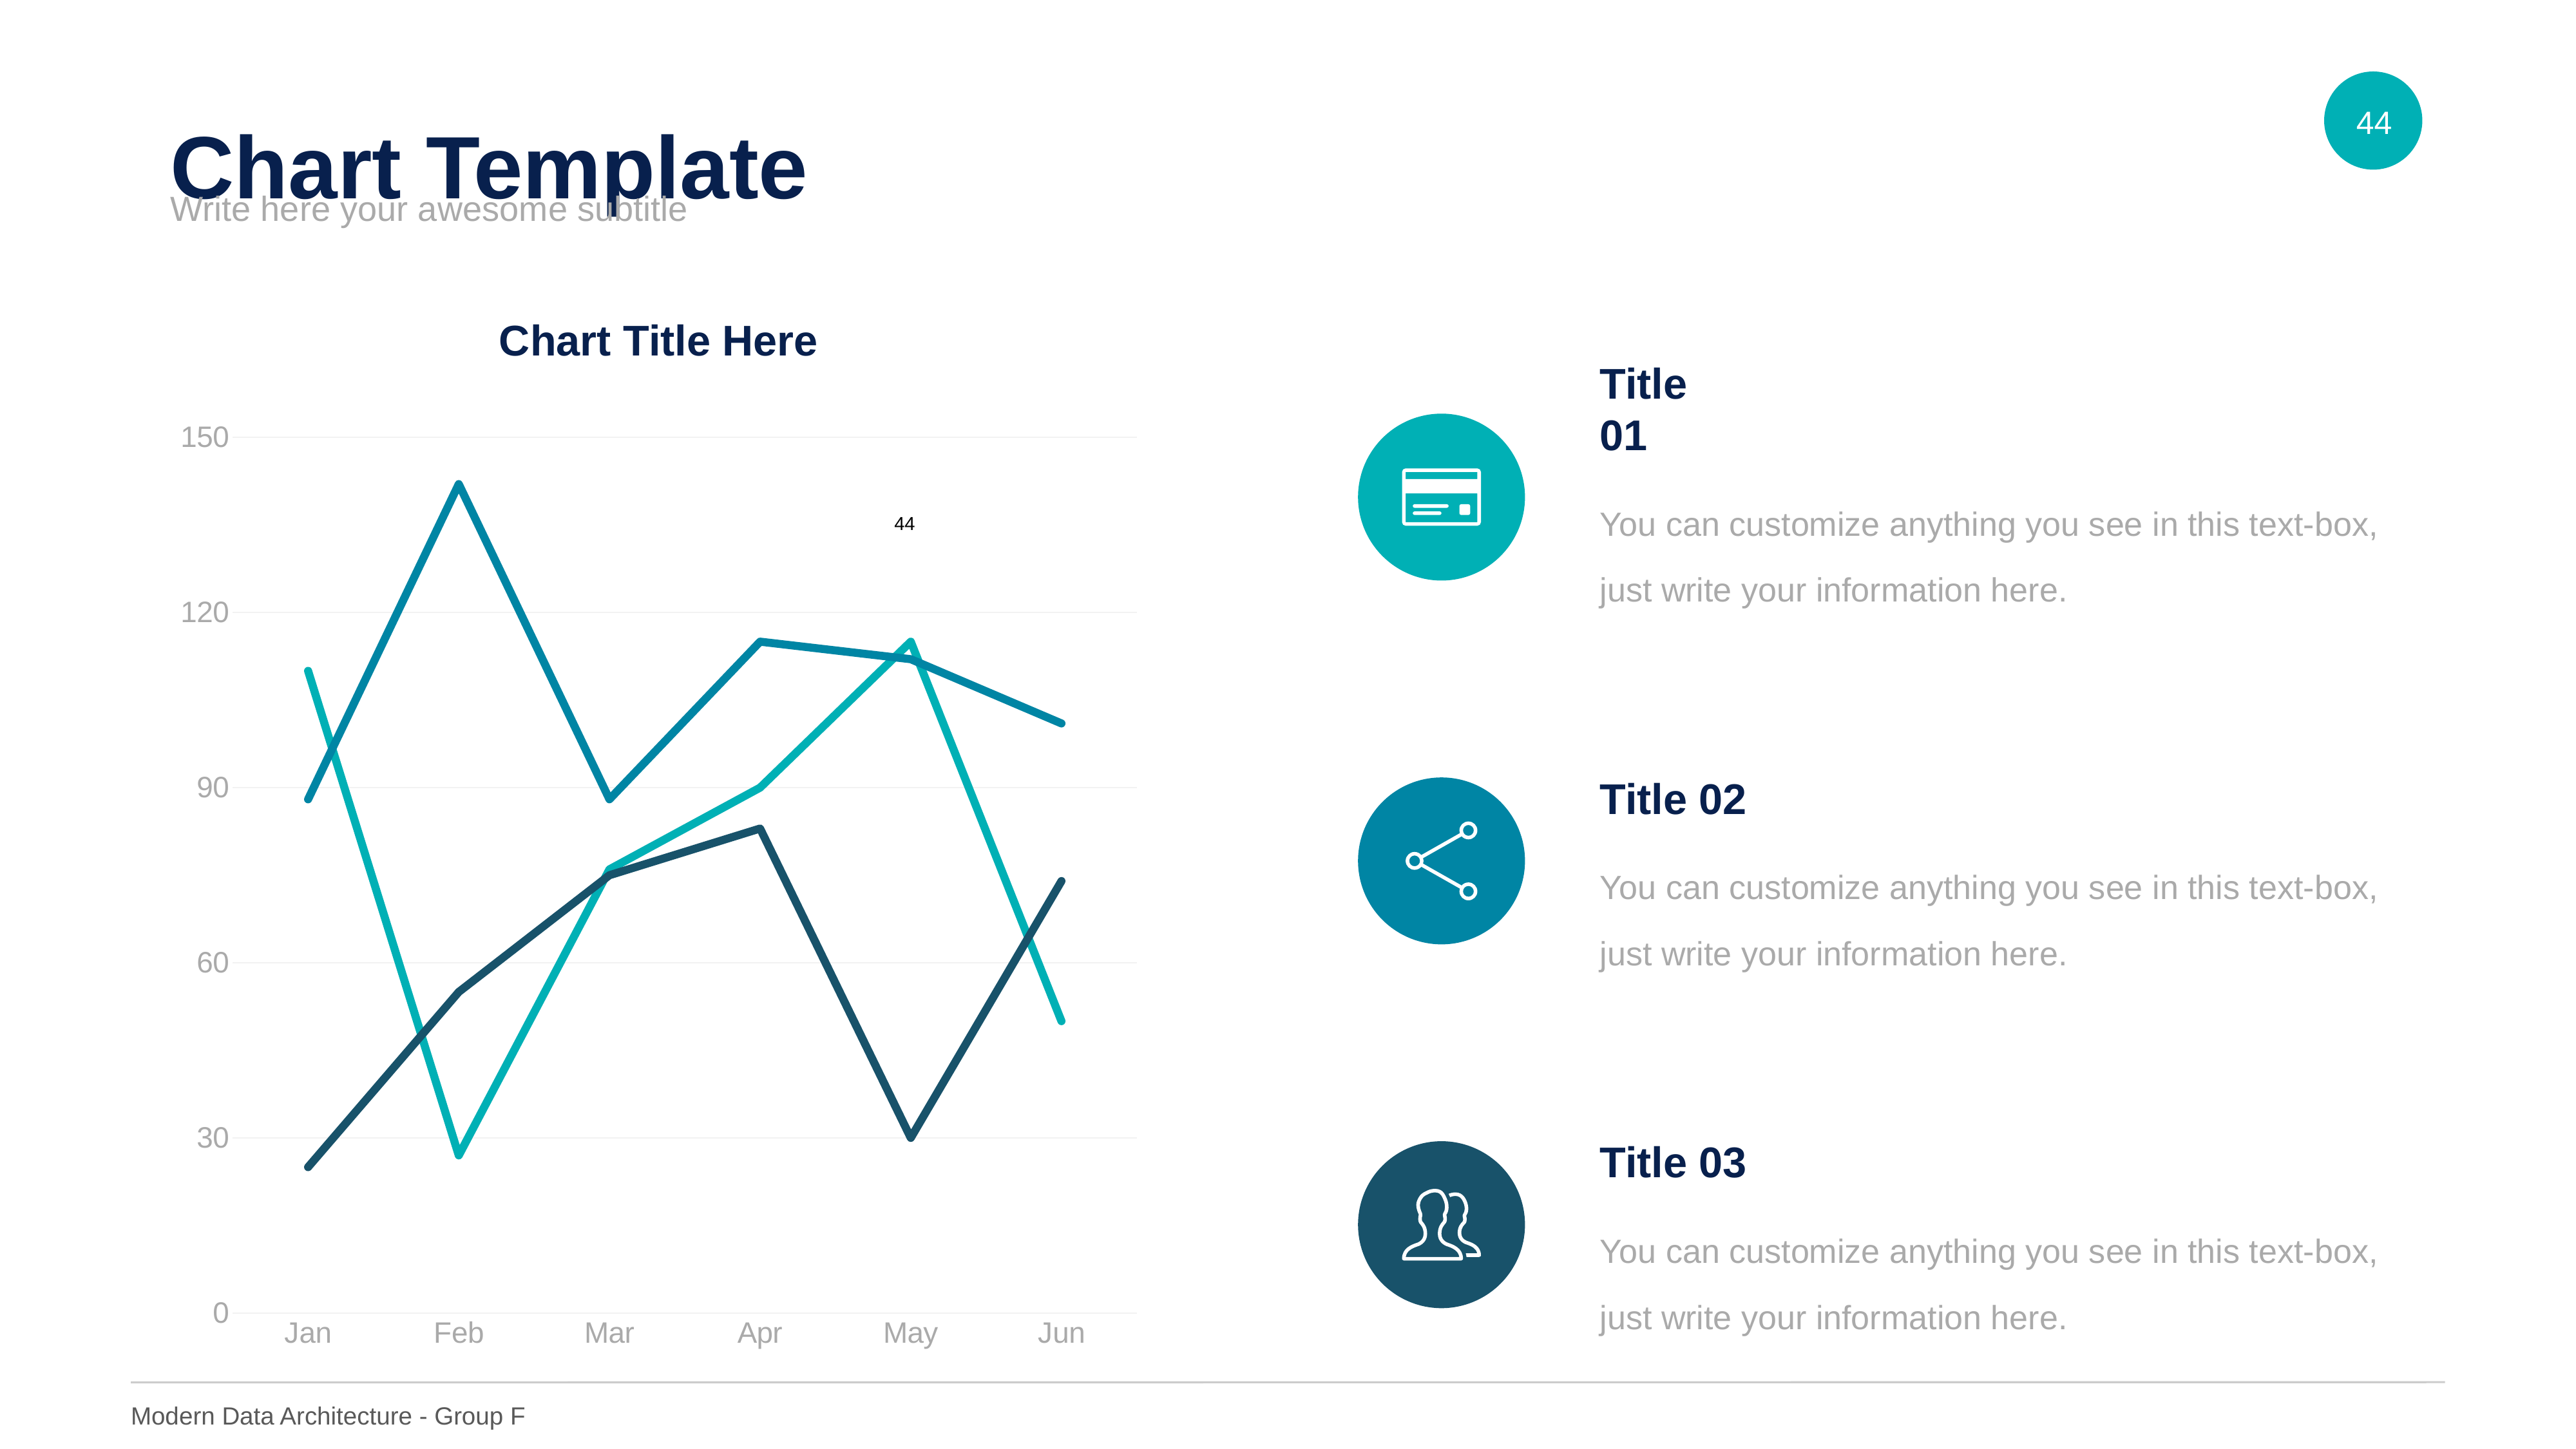

Chart Template
Write here your awesome subtitle
Chart Title Here

### Chart

| Category | Series 1 | Series 2 | Series 3 |
|---|---|---|---|
| Jan | 110.0 | 88.0 | 25.0 |
| Feb | 27.0 | 142.0 | 55.0 |
| Mar | 76.0 | 88.0 | 75.0 |
| Apr | 90.0 | 115.0 | 83.0 |
| May | 115.0 | 112.0 | 30.0 |
| Jun | 50.0 | 101.0 | 74.0 |
Title 01

You can customize anything you see in this text-box, just write your information here.
44
Title 02

You can customize anything you see in this text-box, just write your information here.
Title 03

You can customize anything you see in this text-box, just write your information here.